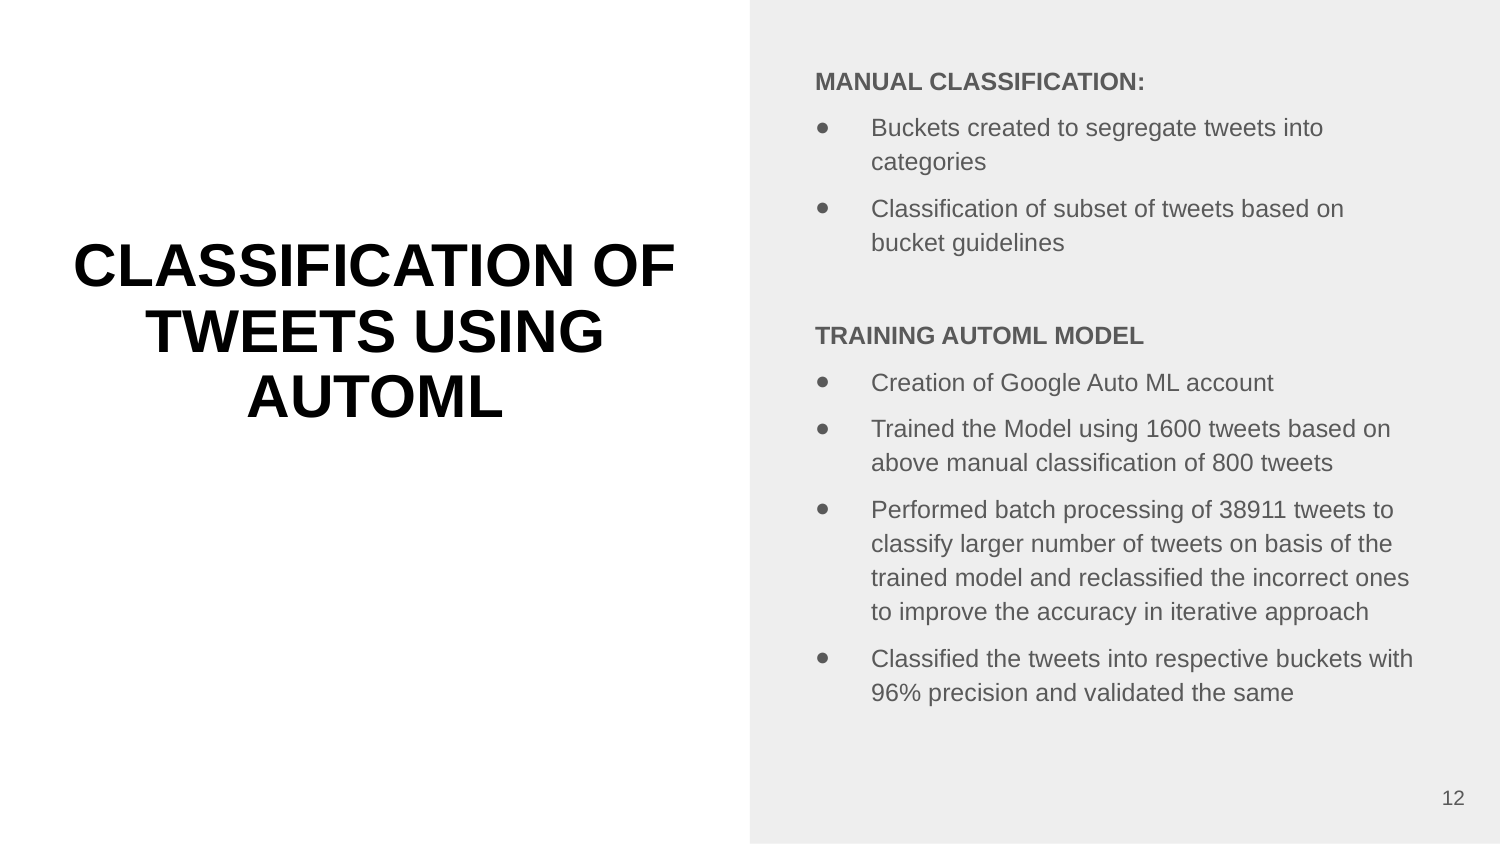

MANUAL CLASSIFICATION:
Buckets created to segregate tweets into categories
Classification of subset of tweets based on bucket guidelines

TRAINING AUTOML MODEL
Creation of Google Auto ML account
Trained the Model using 1600 tweets based on above manual classification of 800 tweets
Performed batch processing of 38911 tweets to classify larger number of tweets on basis of the trained model and reclassified the incorrect ones to improve the accuracy in iterative approach
Classified the tweets into respective buckets with 96% precision and validated the same

# CLASSIFICATION OF TWEETS USING AUTOML
12